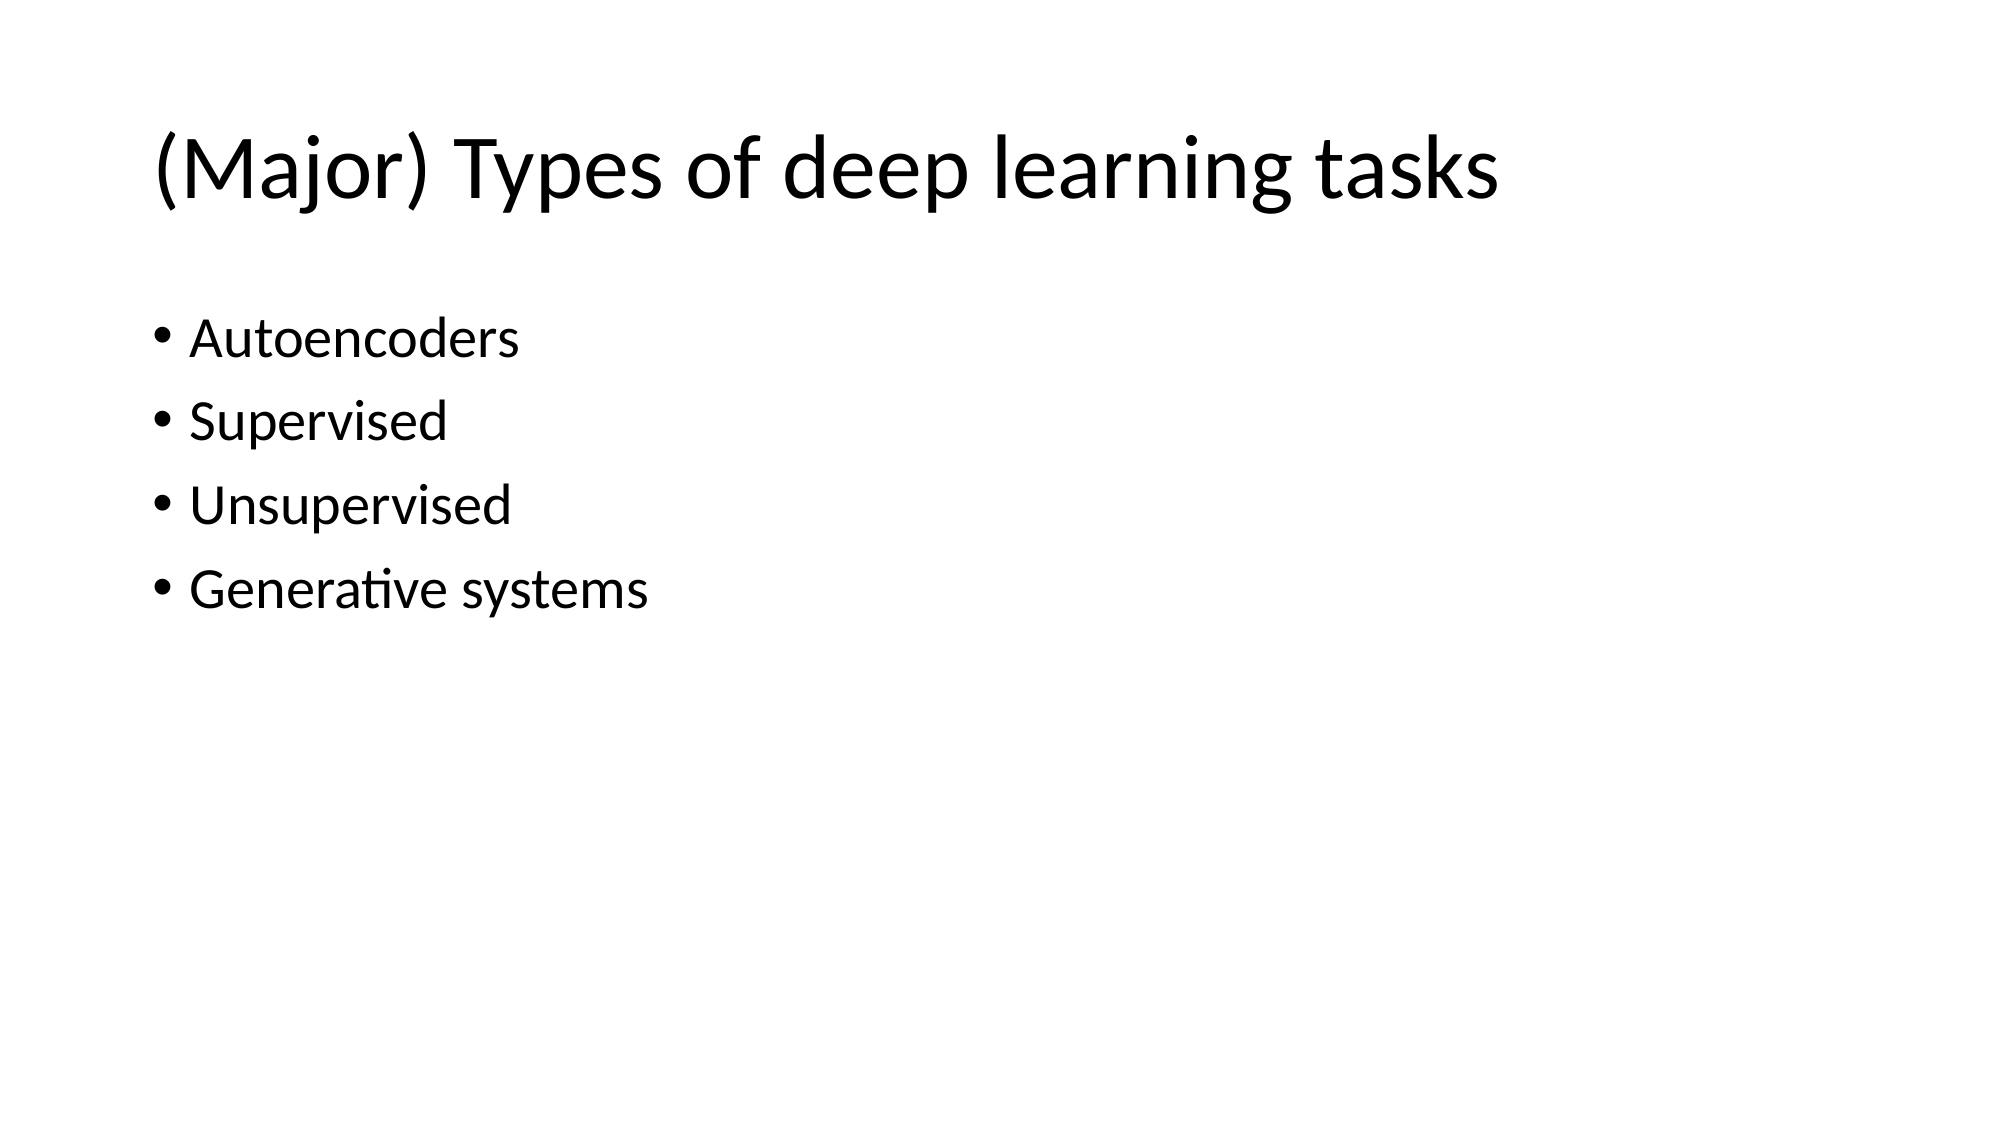

# (Major) Types of deep learning tasks
Autoencoders
Supervised
Unsupervised
Generative systems